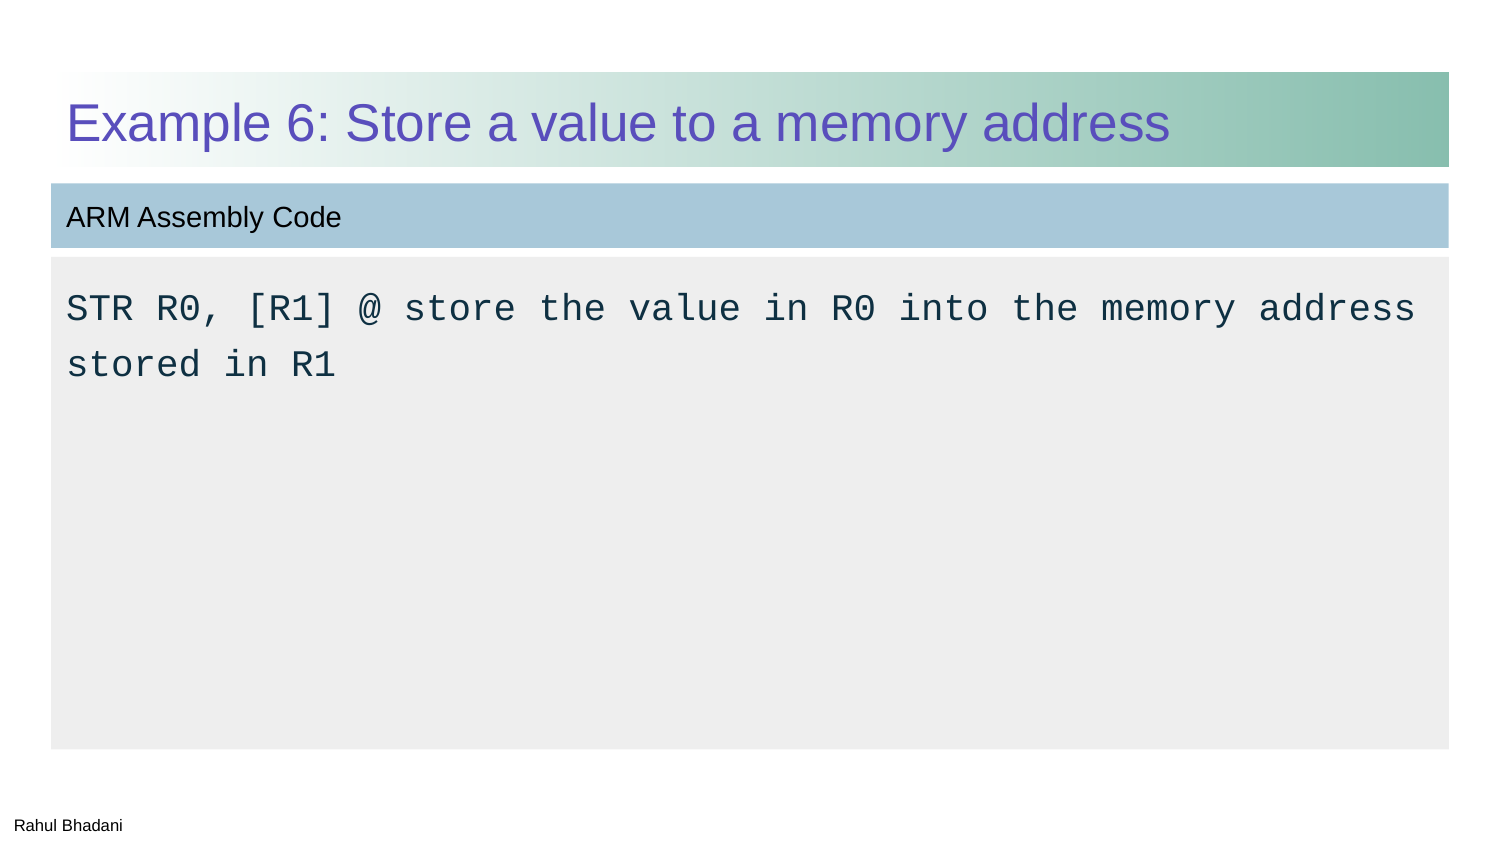

# Example 6: Store a value to a memory address
STR R0, [R1] @ store the value in R0 into the memory address stored in R1